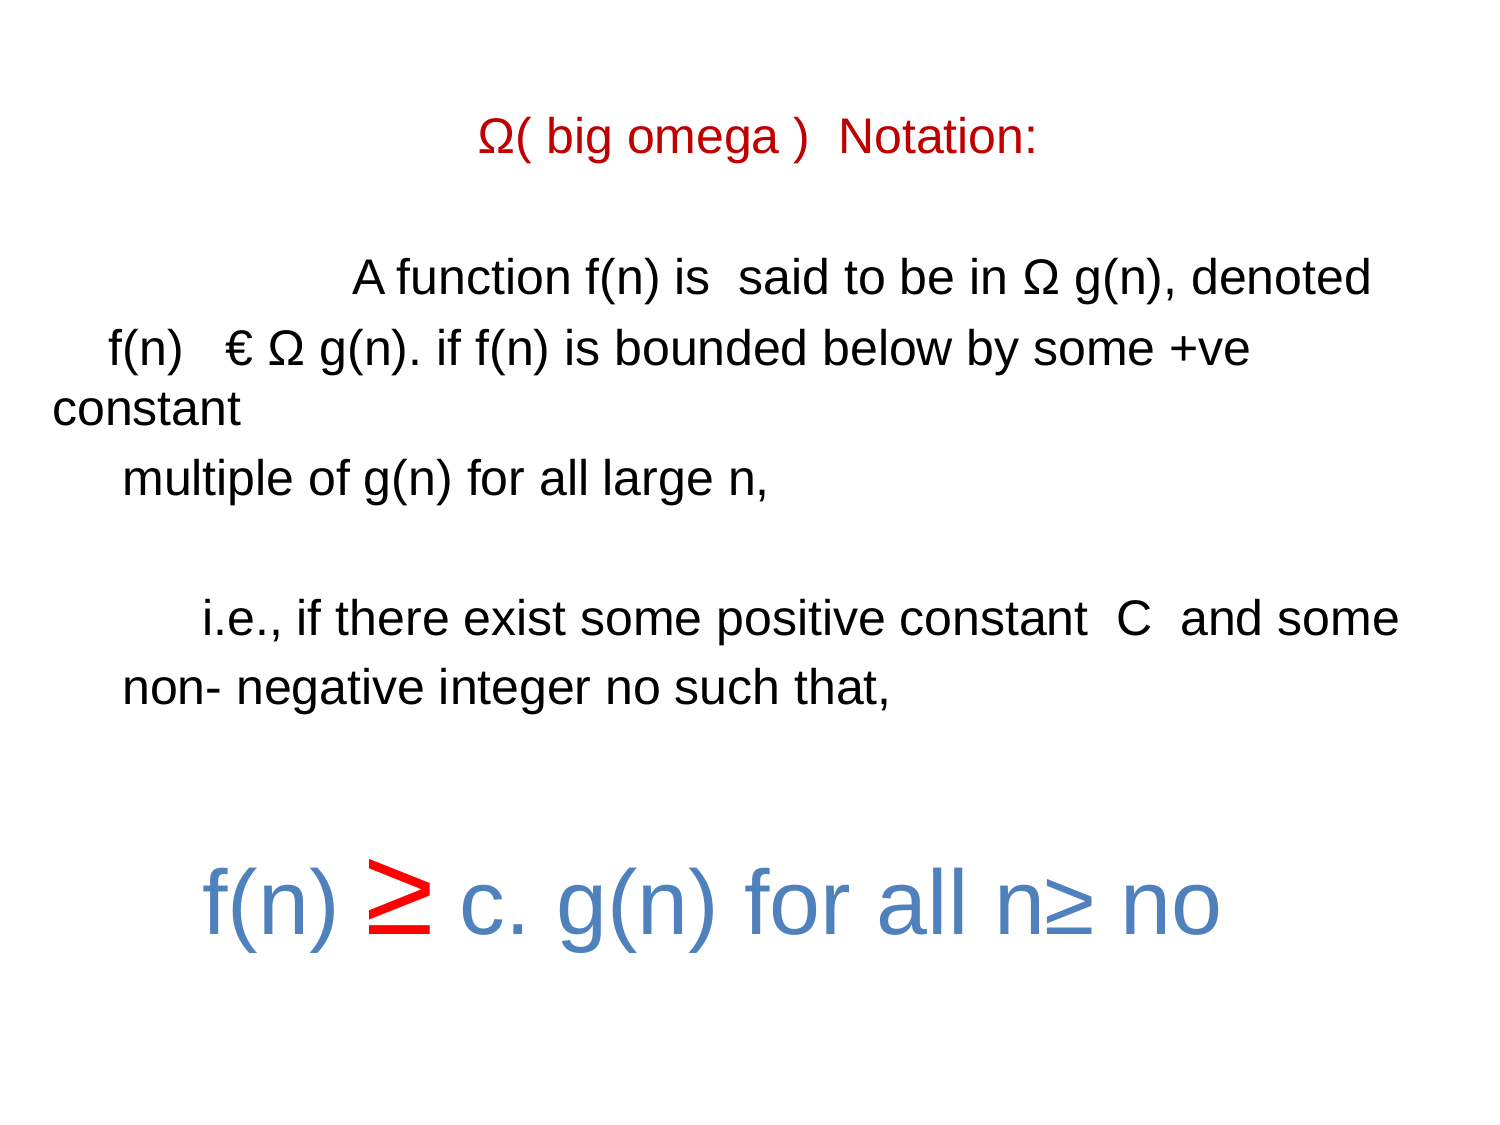

#
 Ω( big omega )  Notation:

		A function f(n) is  said to be in Ω g(n), denoted
    f(n)   € Ω g(n). if f(n) is bounded below by some +ve constant
     multiple of g(n) for all large n,

	i.e., if there exist some positive constant  C  and some
     non- negative integer no such that,

	f(n) ≥ c. g(n) for all n≥ no